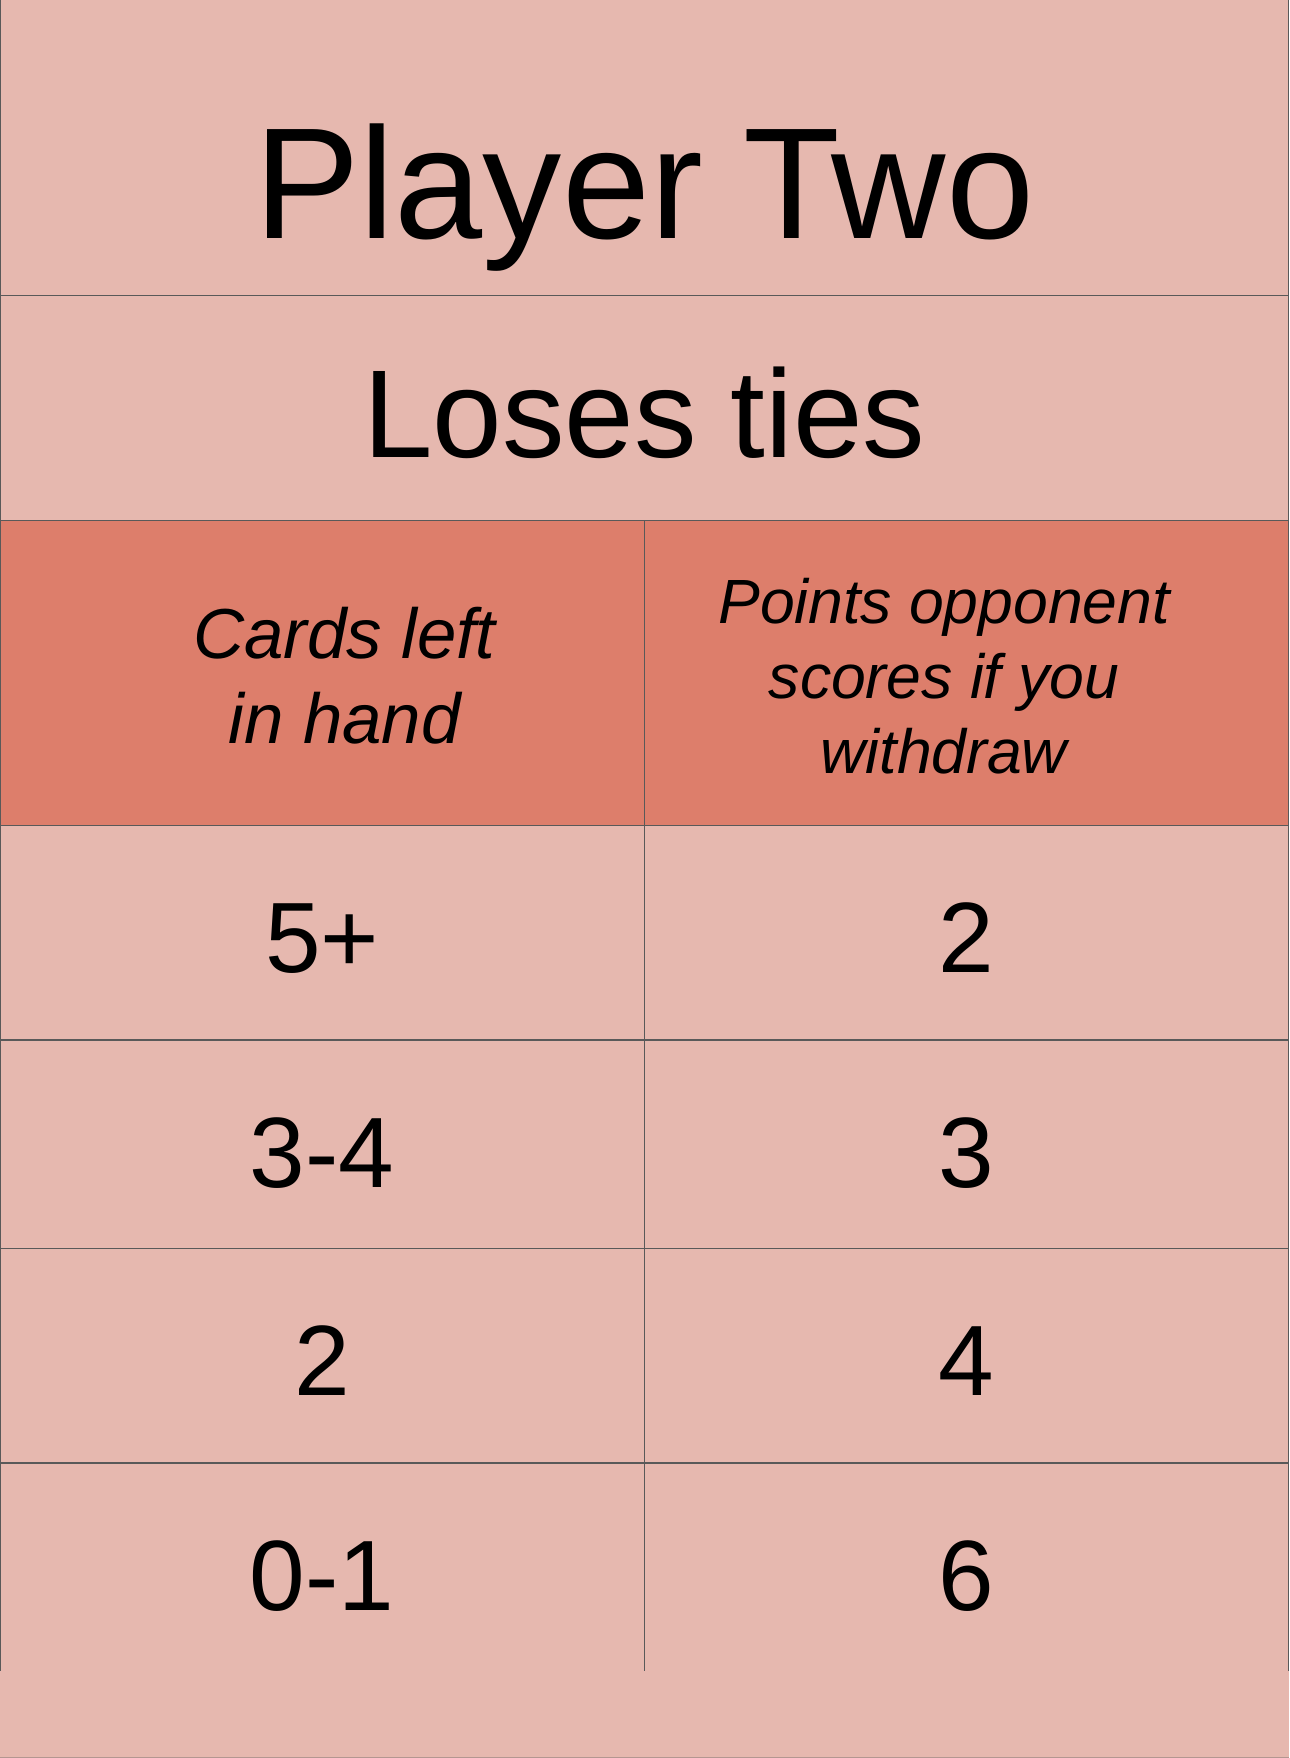

Player Two
Loses ties
Cards left
in hand
Points opponent scores if you withdraw
5+
2
3-4
3
2
4
0-1
6